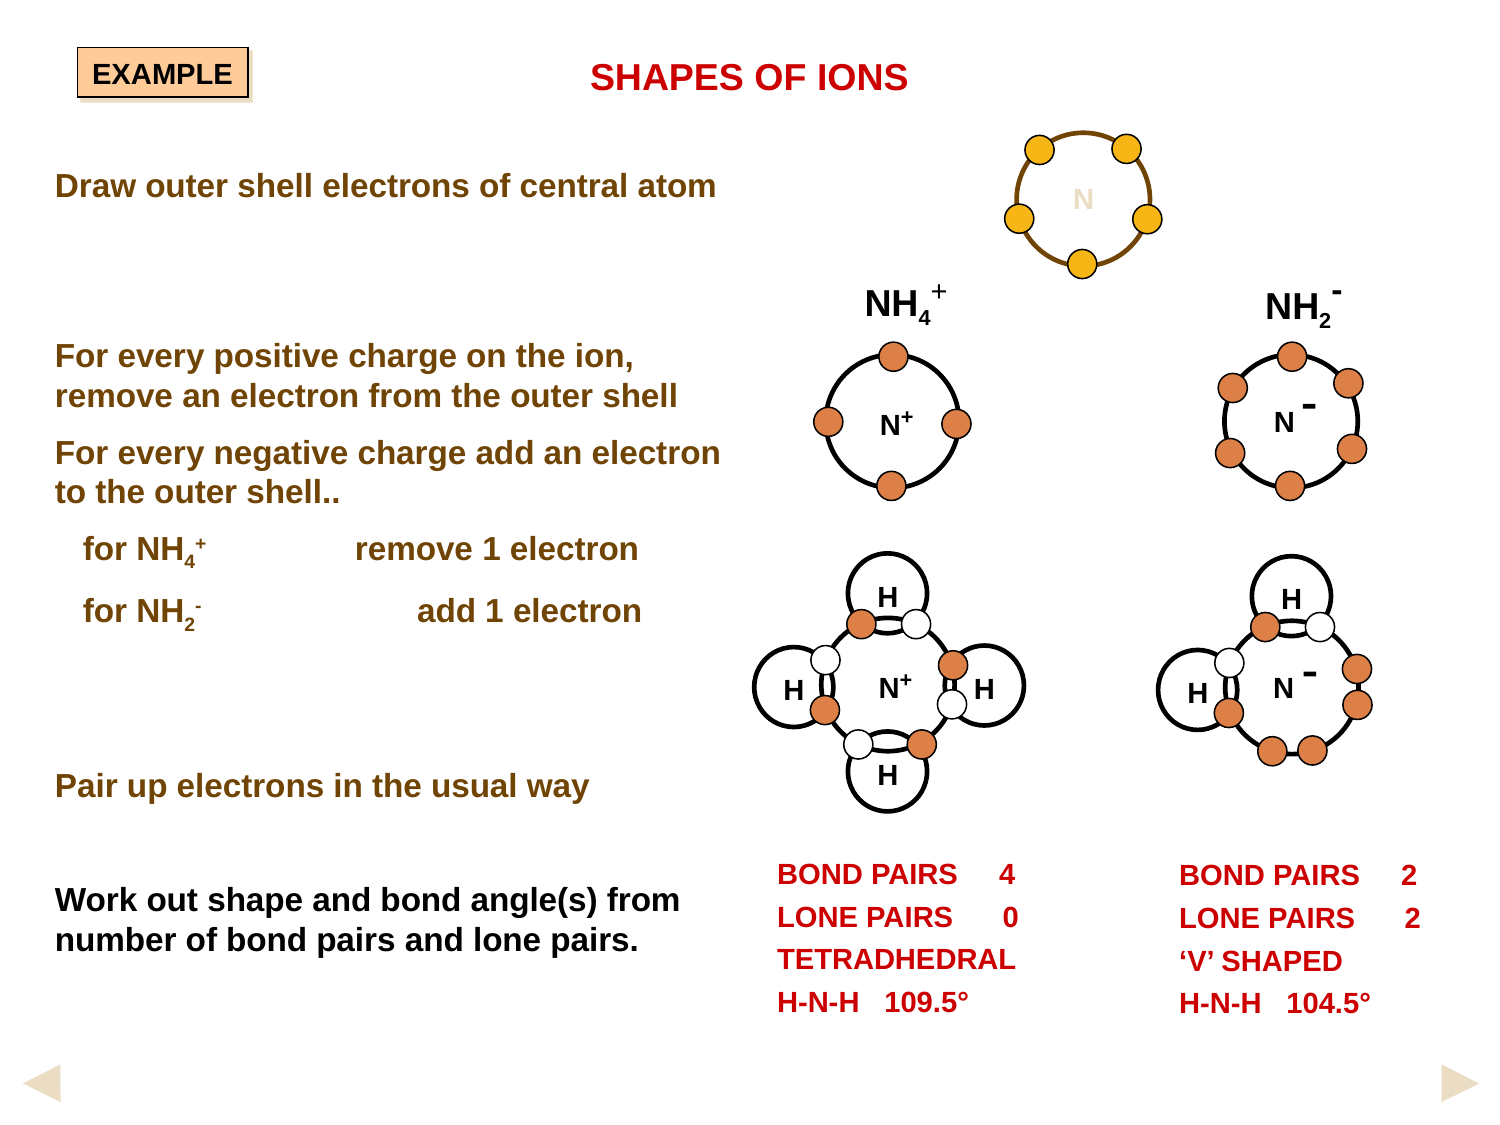

SHAPES OF IONS
EXAMPLE

Draw outer shell electrons of central atom

For every positive charge on the ion, remove an electron from the outer shell
For every negative charge add an electron to the outer shell..
   for NH4+	remove 1 electron
   for NH2-	                       add 1 electron

Pair up electrons in the usual way

Work out shape and bond angle(s) from number of bond pairs and lone pairs.
N

NH2-
NH4+

N+

N

H

H

H

N+

H

H

H

N

BOND PAIRS     4
LONE PAIRS      0
TETRADHEDRAL
H-N-H   109.5°
BOND PAIRS     2
LONE PAIRS      2
‘V’ SHAPED
H-N-H   104.5°